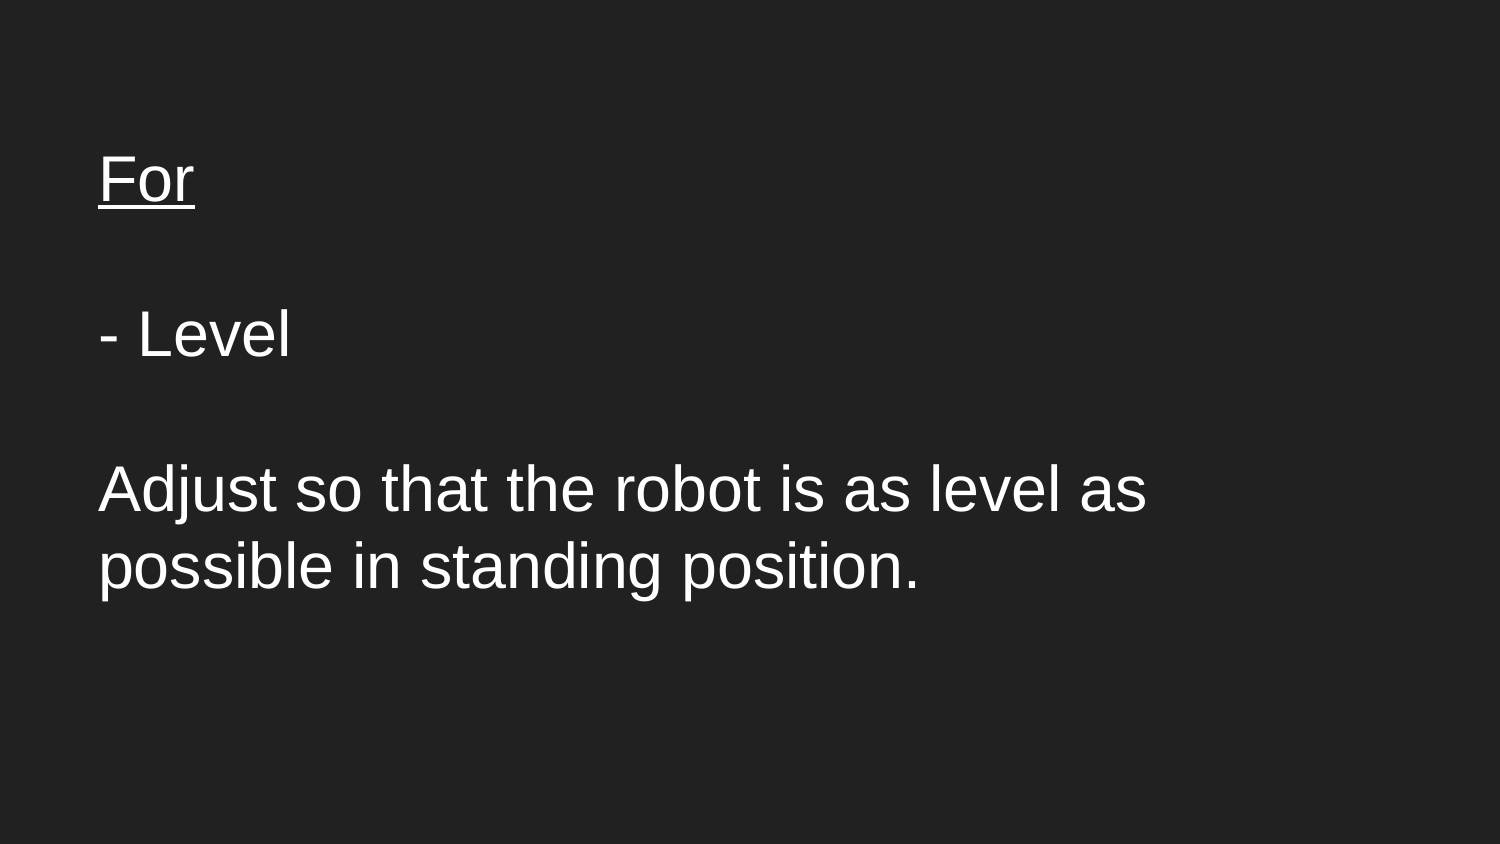

# For

- Level

Adjust so that the robot is as level as possible in standing position.